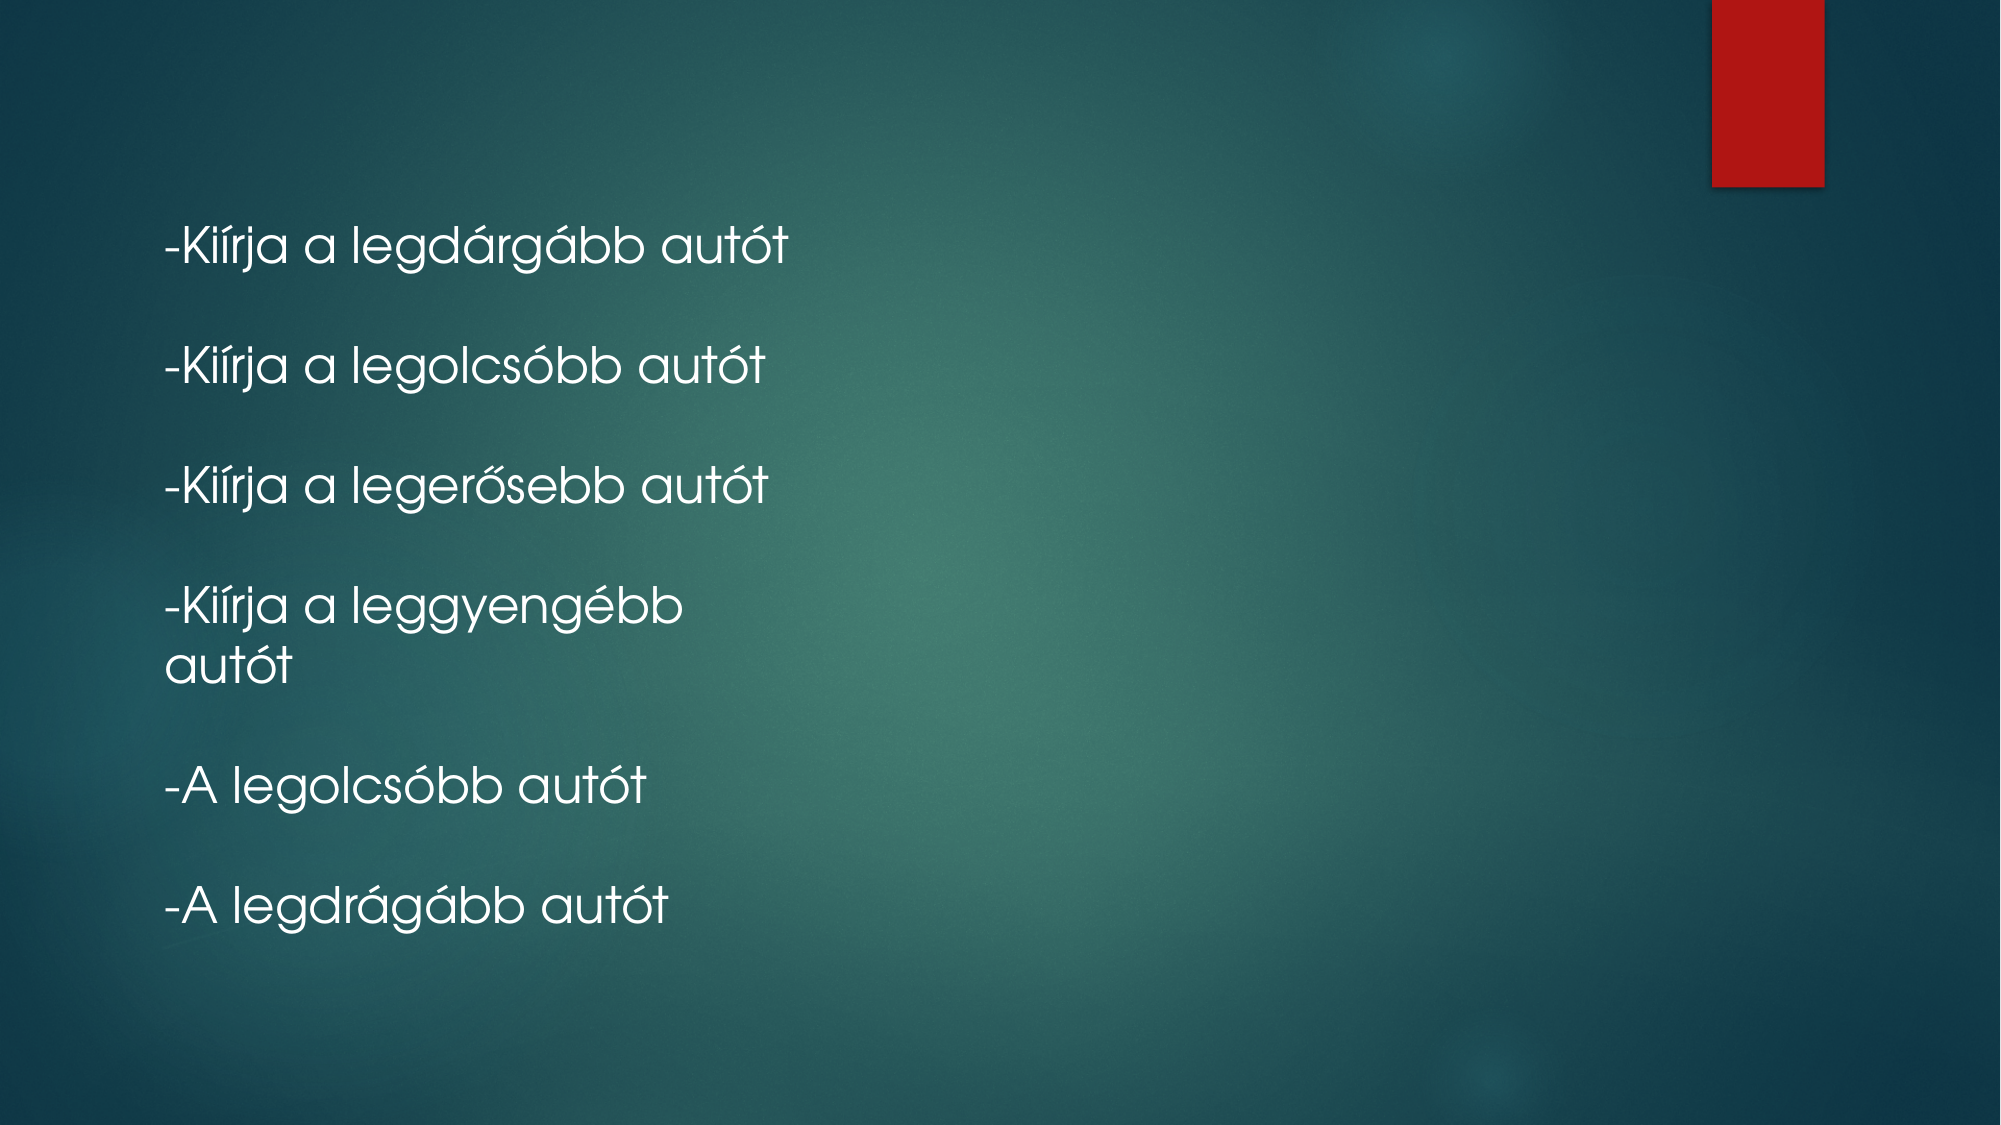

-Kiírja a legdárgább autót

-Kiírja a legolcsóbb autót

-Kiírja a legerősebb autót

-Kiírja a leggyengébb autót

-A legolcsóbb autót

-A legdrágább autót